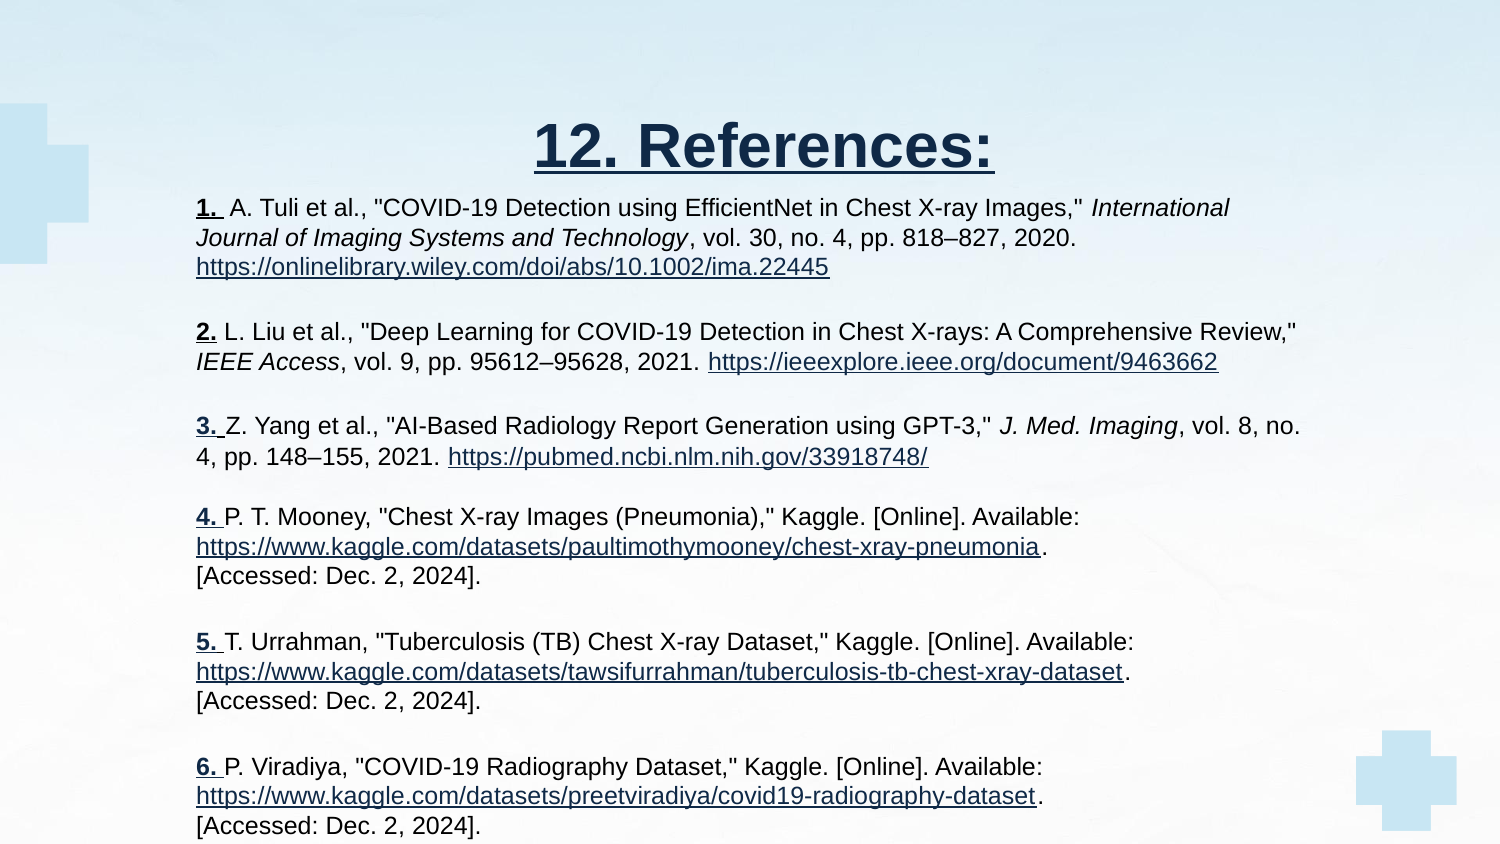

# 12. References:
1.  A. Tuli et al., "COVID-19 Detection using EfficientNet in Chest X-ray Images," International Journal of Imaging Systems and Technology, vol. 30, no. 4, pp. 818–827, 2020. https://onlinelibrary.wiley.com/doi/abs/10.1002/ima.22445

2. L. Liu et al., "Deep Learning for COVID-19 Detection in Chest X-rays: A Comprehensive Review," IEEE Access, vol. 9, pp. 95612–95628, 2021. https://ieeexplore.ieee.org/document/9463662

3. Z. Yang et al., "AI-Based Radiology Report Generation using GPT-3," J. Med. Imaging, vol. 8, no. 4, pp. 148–155, 2021. https://pubmed.ncbi.nlm.nih.gov/33918748/

4. P. T. Mooney, "Chest X-ray Images (Pneumonia)," Kaggle. [Online]. Available: https://www.kaggle.com/datasets/paultimothymooney/chest-xray-pneumonia. [Accessed: Dec. 2, 2024].

5. T. Urrahman, "Tuberculosis (TB) Chest X-ray Dataset," Kaggle. [Online]. Available: https://www.kaggle.com/datasets/tawsifurrahman/tuberculosis-tb-chest-xray-dataset. [Accessed: Dec. 2, 2024].

6. P. Viradiya, "COVID-19 Radiography Dataset," Kaggle. [Online]. Available: https://www.kaggle.com/datasets/preetviradiya/covid19-radiography-dataset. [Accessed: Dec. 2, 2024].